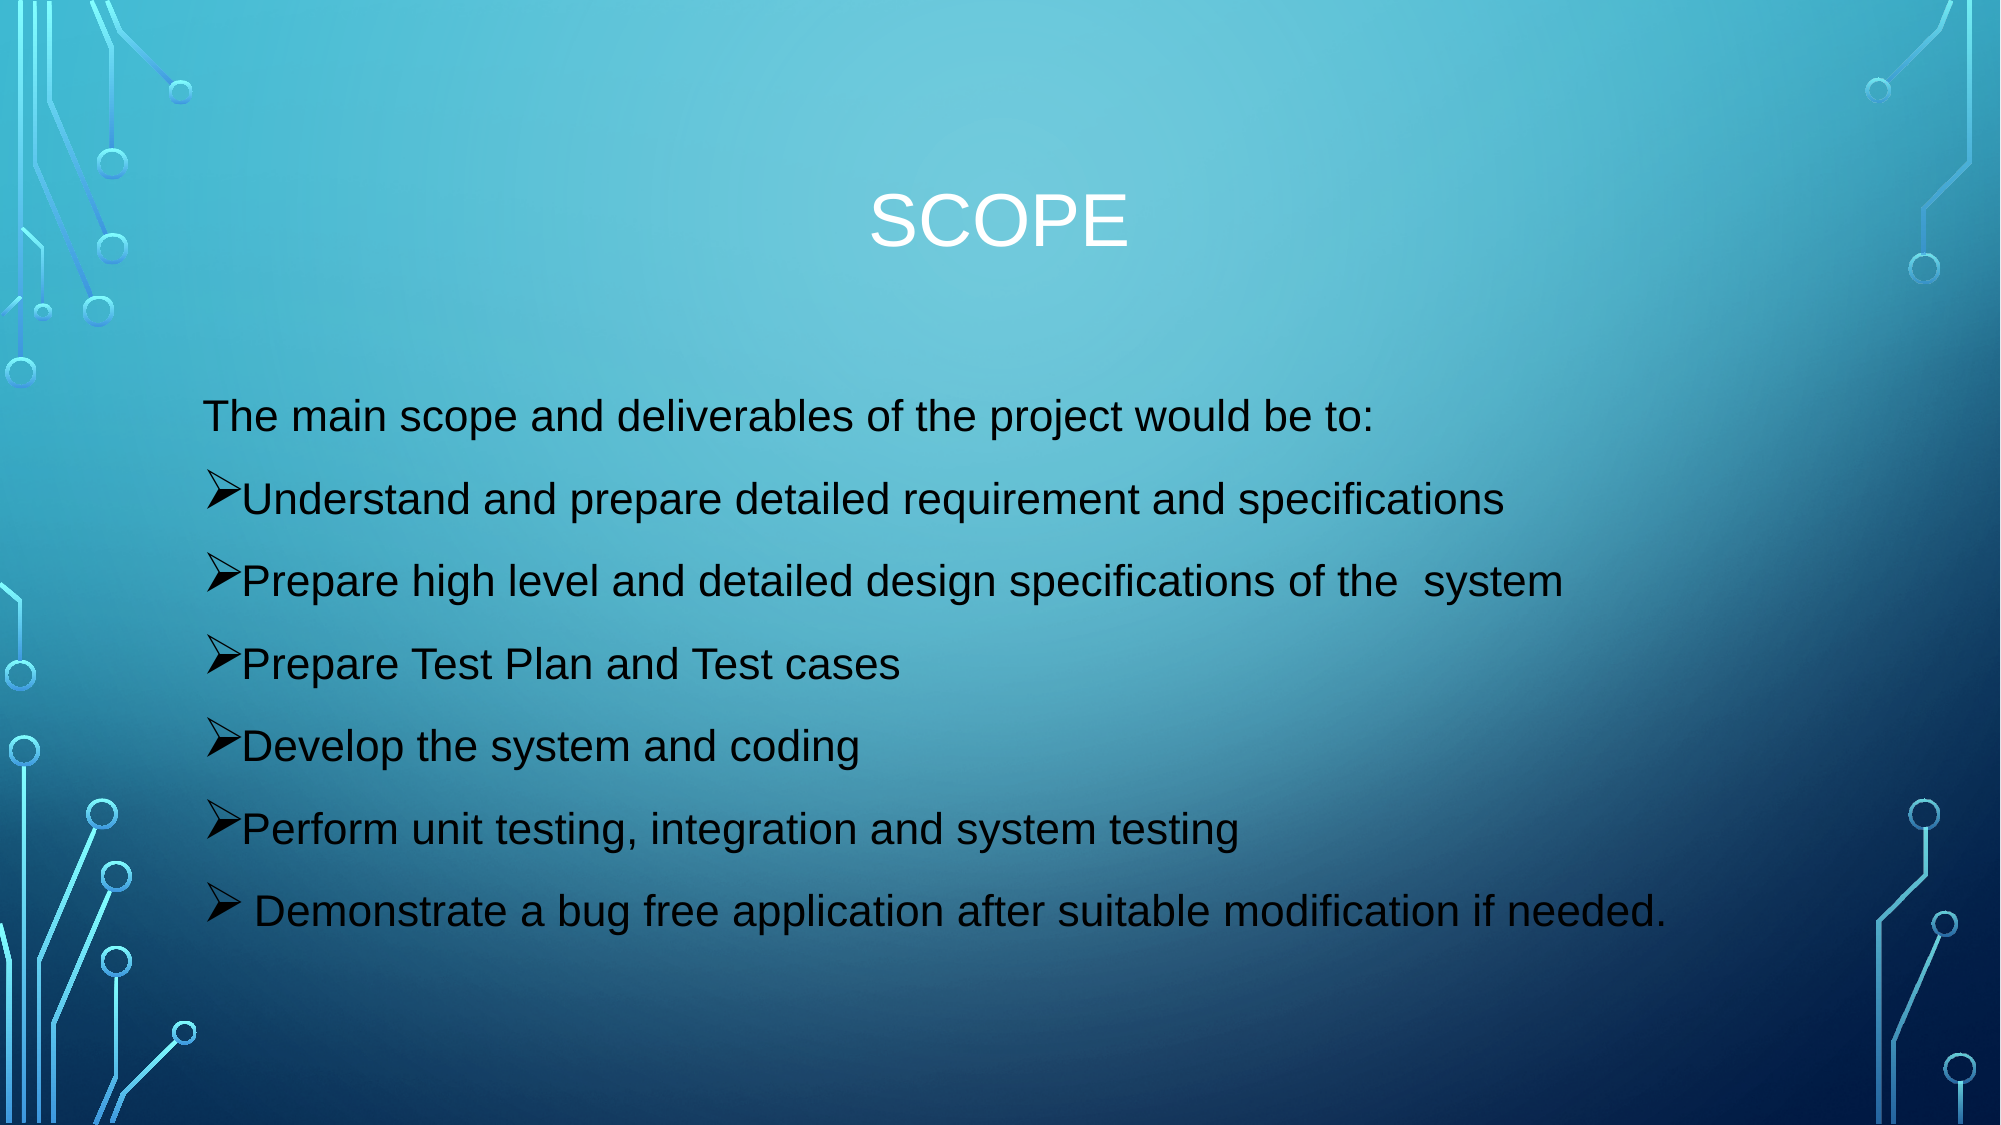

# Scope
The main scope and deliverables of the project would be to:
Understand and prepare detailed requirement and specifications
Prepare high level and detailed design specifications of the  system
Prepare Test Plan and Test cases
Develop the system and coding
Perform unit testing, integration and system testing
 Demonstrate a bug free application after suitable modification if needed.